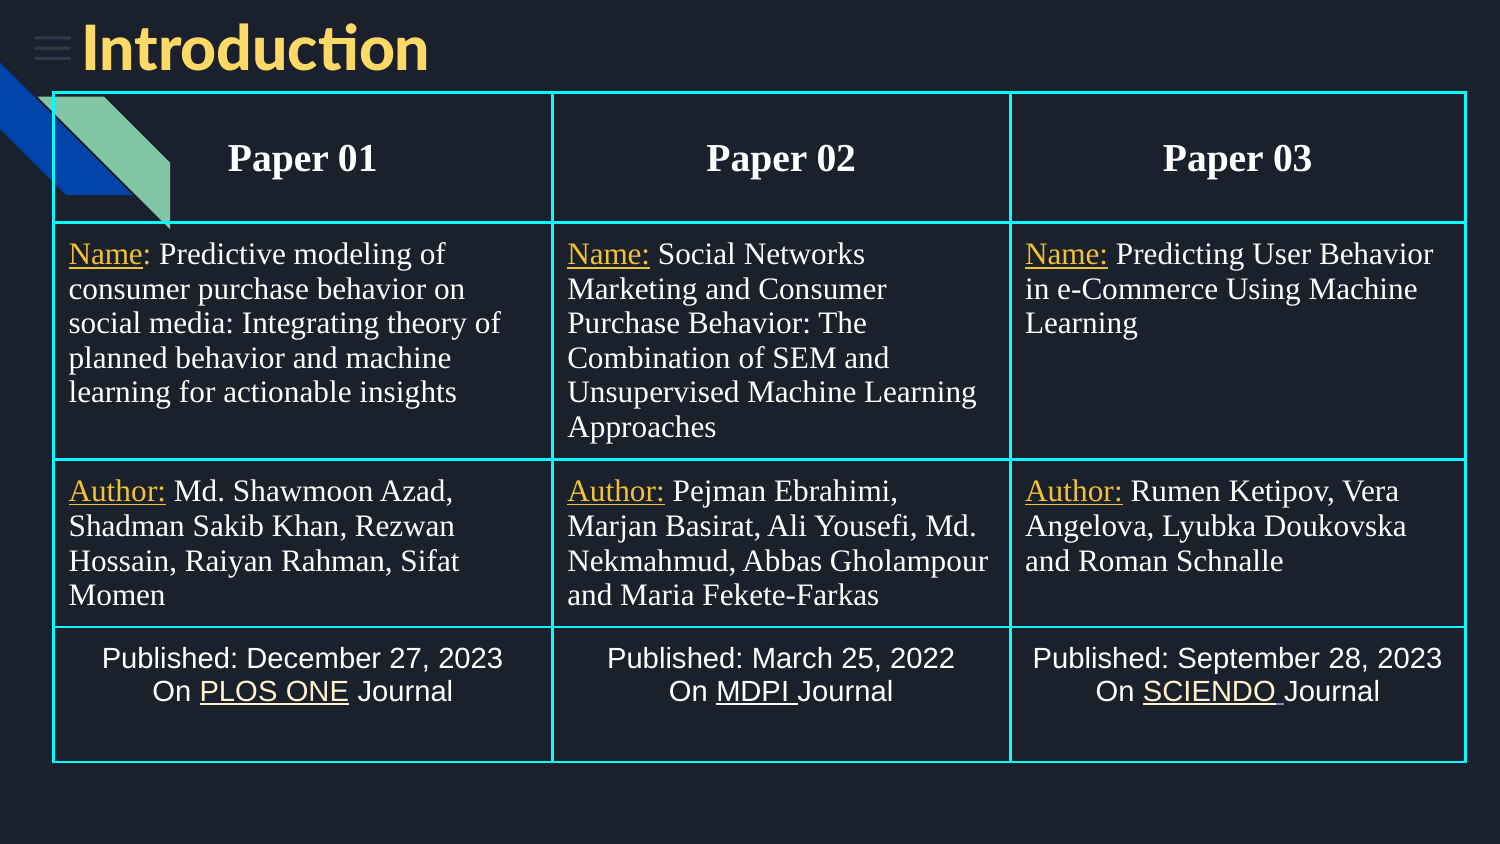

Introduction
| Paper 01 | Paper 02 | Paper 03 |
| --- | --- | --- |
| Name: Predictive modeling of consumer purchase behavior on social media: Integrating theory of planned behavior and machine learning for actionable insights | Name: Social Networks Marketing and Consumer Purchase Behavior: The Combination of SEM and Unsupervised Machine Learning Approaches | Name: Predicting User Behavior in e-Commerce Using Machine Learning |
| Author: Md. Shawmoon Azad, Shadman Sakib Khan, Rezwan Hossain, Raiyan Rahman, Sifat Momen | Author: Pejman Ebrahimi, Marjan Basirat, Ali Yousefi, Md. Nekmahmud, Abbas Gholampour and Maria Fekete-Farkas | Author: Rumen Ketipov, Vera Angelova, Lyubka Doukovska and Roman Schnalle |
| Published: December 27, 2023 On PLOS ONE Journal | Published: March 25, 2022 On MDPI Journal | Published: September 28, 2023 On SCIENDO Journal |